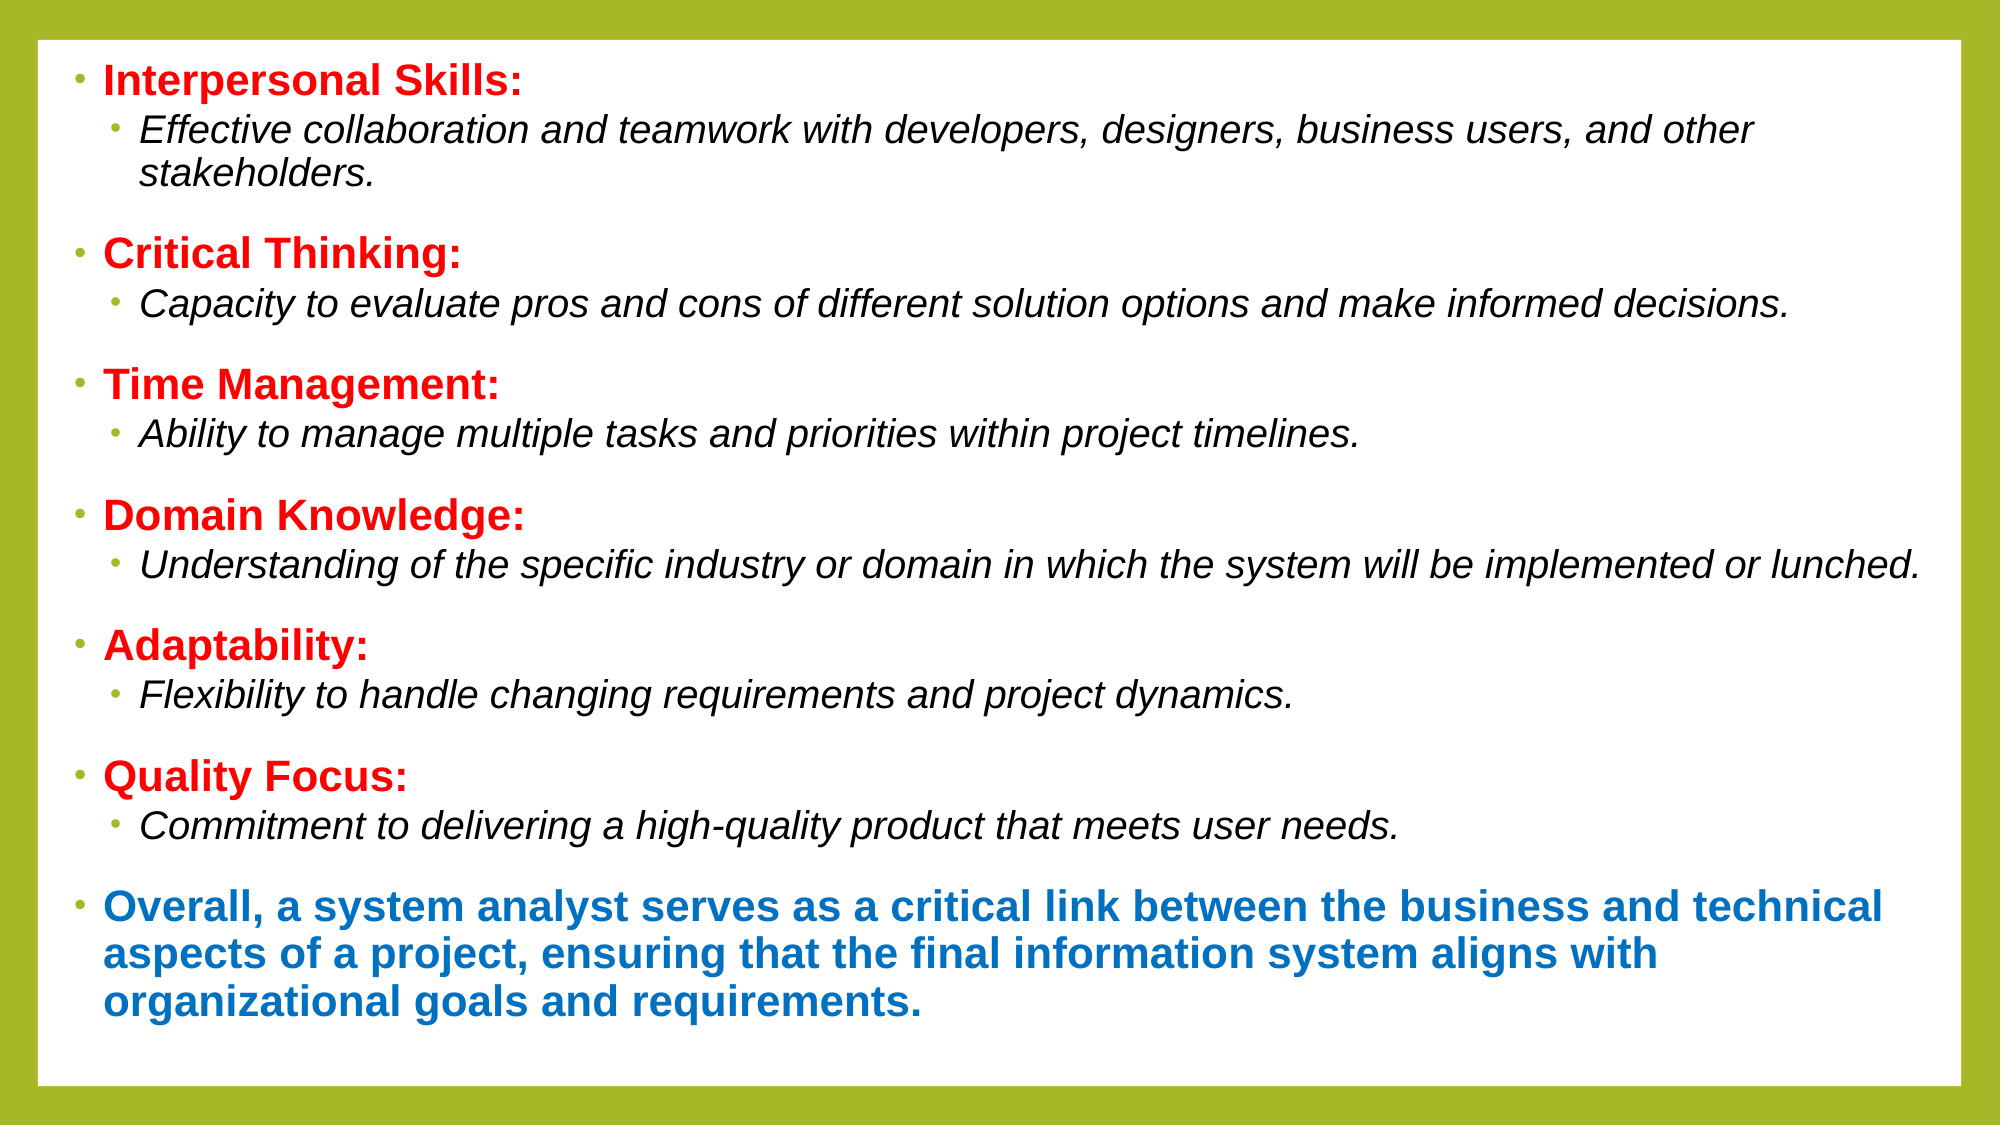

Interpersonal Skills:
Effective collaboration and teamwork with developers, designers, business users, and other stakeholders.
Critical Thinking:
Capacity to evaluate pros and cons of different solution options and make informed decisions.
Time Management:
Ability to manage multiple tasks and priorities within project timelines.
Domain Knowledge:
Understanding of the specific industry or domain in which the system will be implemented or lunched.
Adaptability:
Flexibility to handle changing requirements and project dynamics.
Quality Focus:
Commitment to delivering a high-quality product that meets user needs.
Overall, a system analyst serves as a critical link between the business and technical aspects of a project, ensuring that the final information system aligns with organizational goals and requirements.